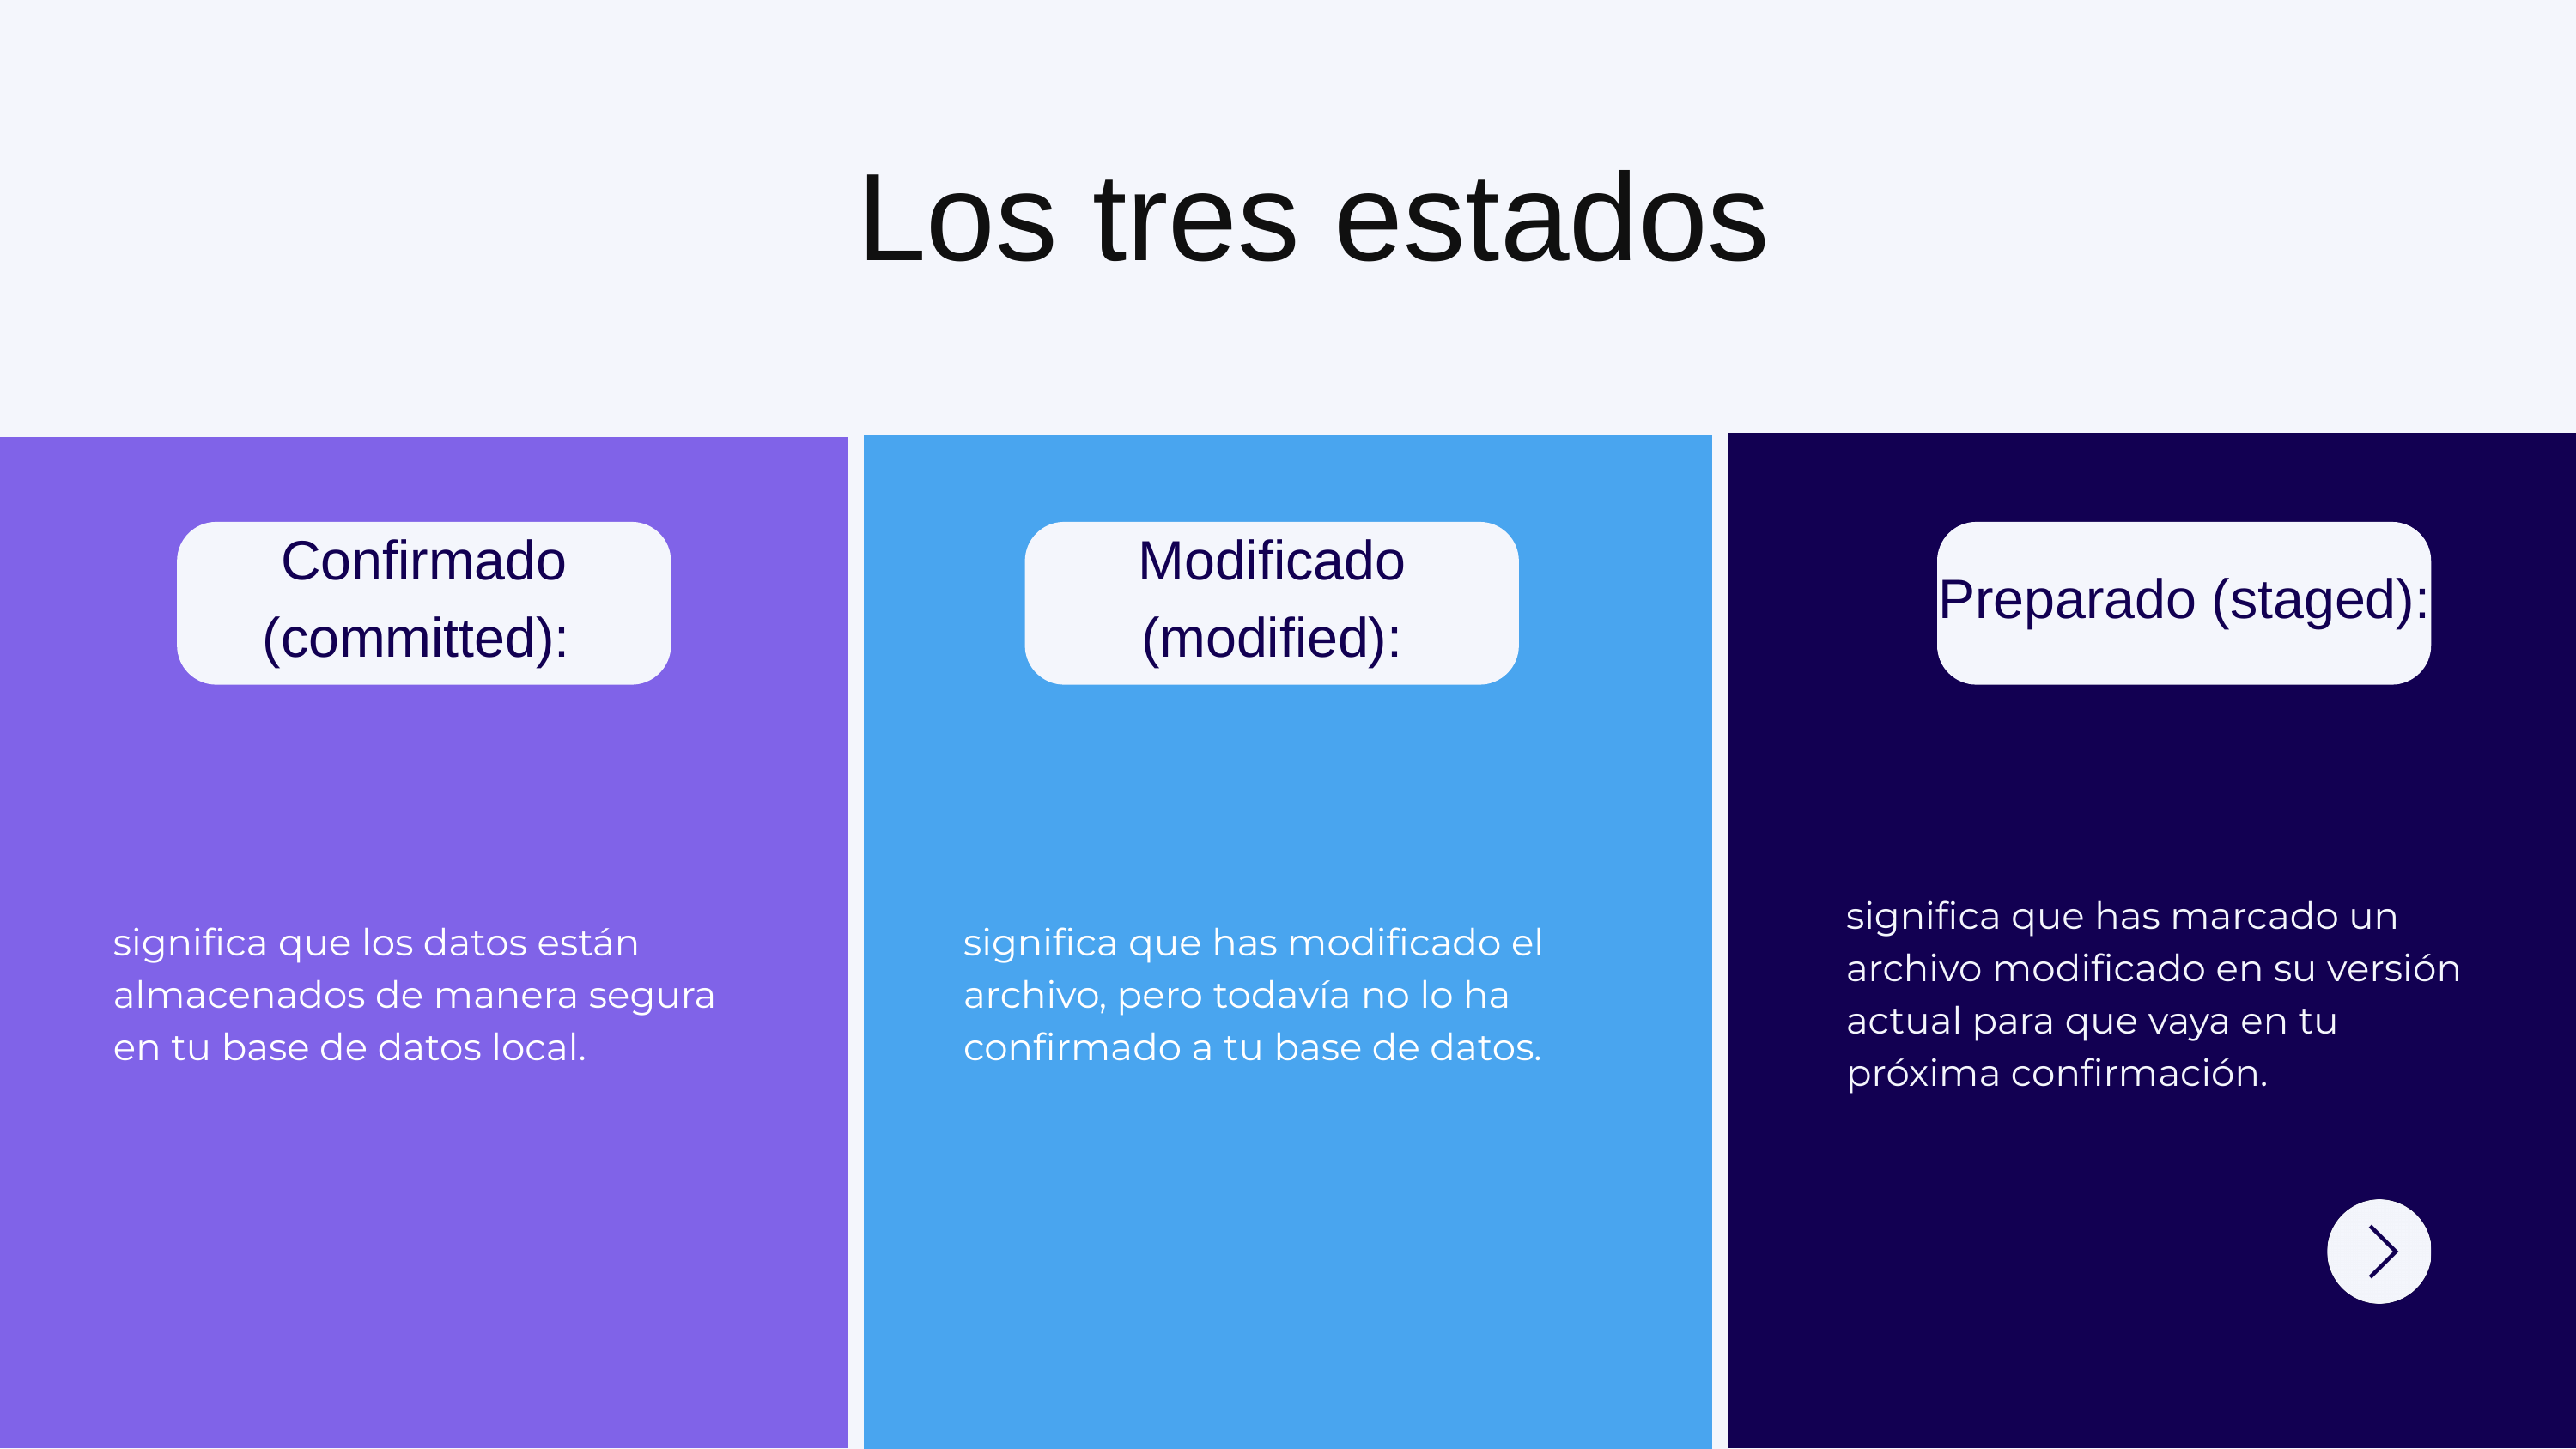

Los tres estados

Confirmado (committed):

Modificado (modified):

Preparado (staged):
significa que has marcado un archivo modificado en su versión actual para que vaya en tu próxima confirmación.
significa que los datos están almacenados de manera segura en tu base de datos local.
significa que has modificado el archivo, pero todavía no lo ha confirmado a tu base de datos.